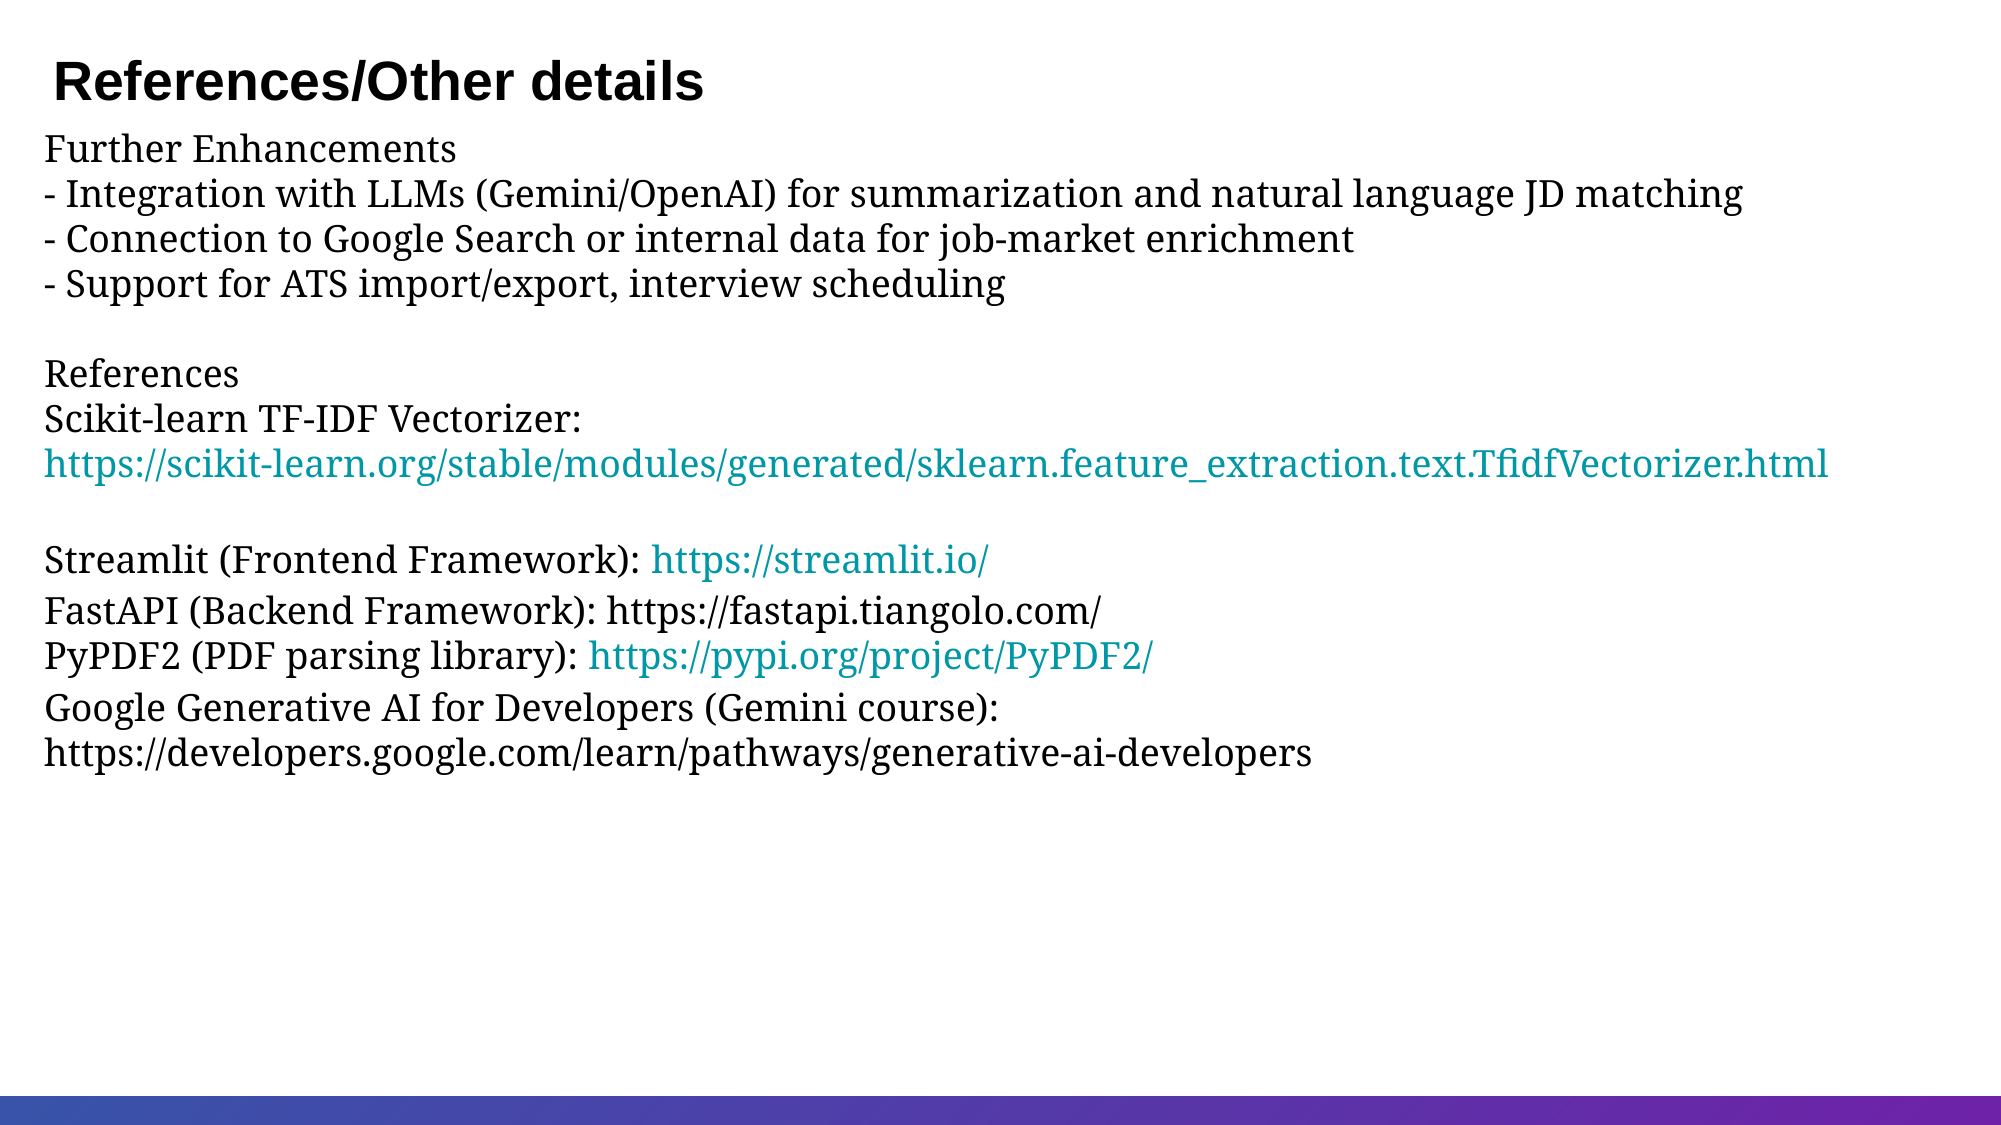

References/Other details
Further Enhancements
- Integration with LLMs (Gemini/OpenAI) for summarization and natural language JD matching
- Connection to Google Search or internal data for job-market enrichment
- Support for ATS import/export, interview scheduling

References
Scikit-learn TF-IDF Vectorizer: https://scikit-learn.org/stable/modules/generated/sklearn.feature_extraction.text.TfidfVectorizer.html

Streamlit (Frontend Framework): https://streamlit.io/
FastAPI (Backend Framework): https://fastapi.tiangolo.com/
PyPDF2 (PDF parsing library): https://pypi.org/project/PyPDF2/
Google Generative AI for Developers (Gemini course): https://developers.google.com/learn/pathways/generative-ai-developers